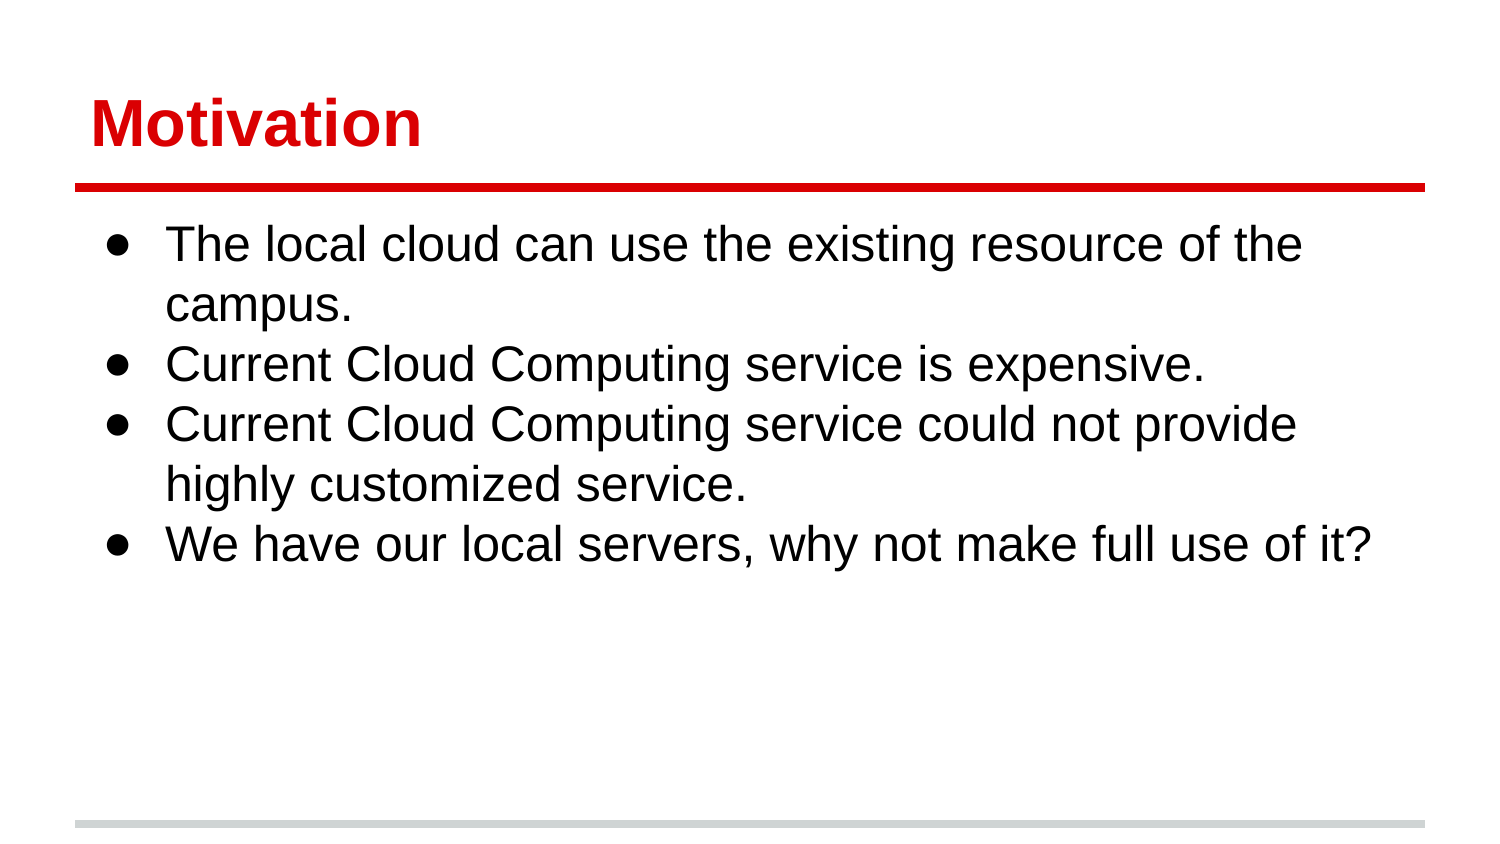

# Motivation
The local cloud can use the existing resource of the campus.
Current Cloud Computing service is expensive.
Current Cloud Computing service could not provide highly customized service.
We have our local servers, why not make full use of it?